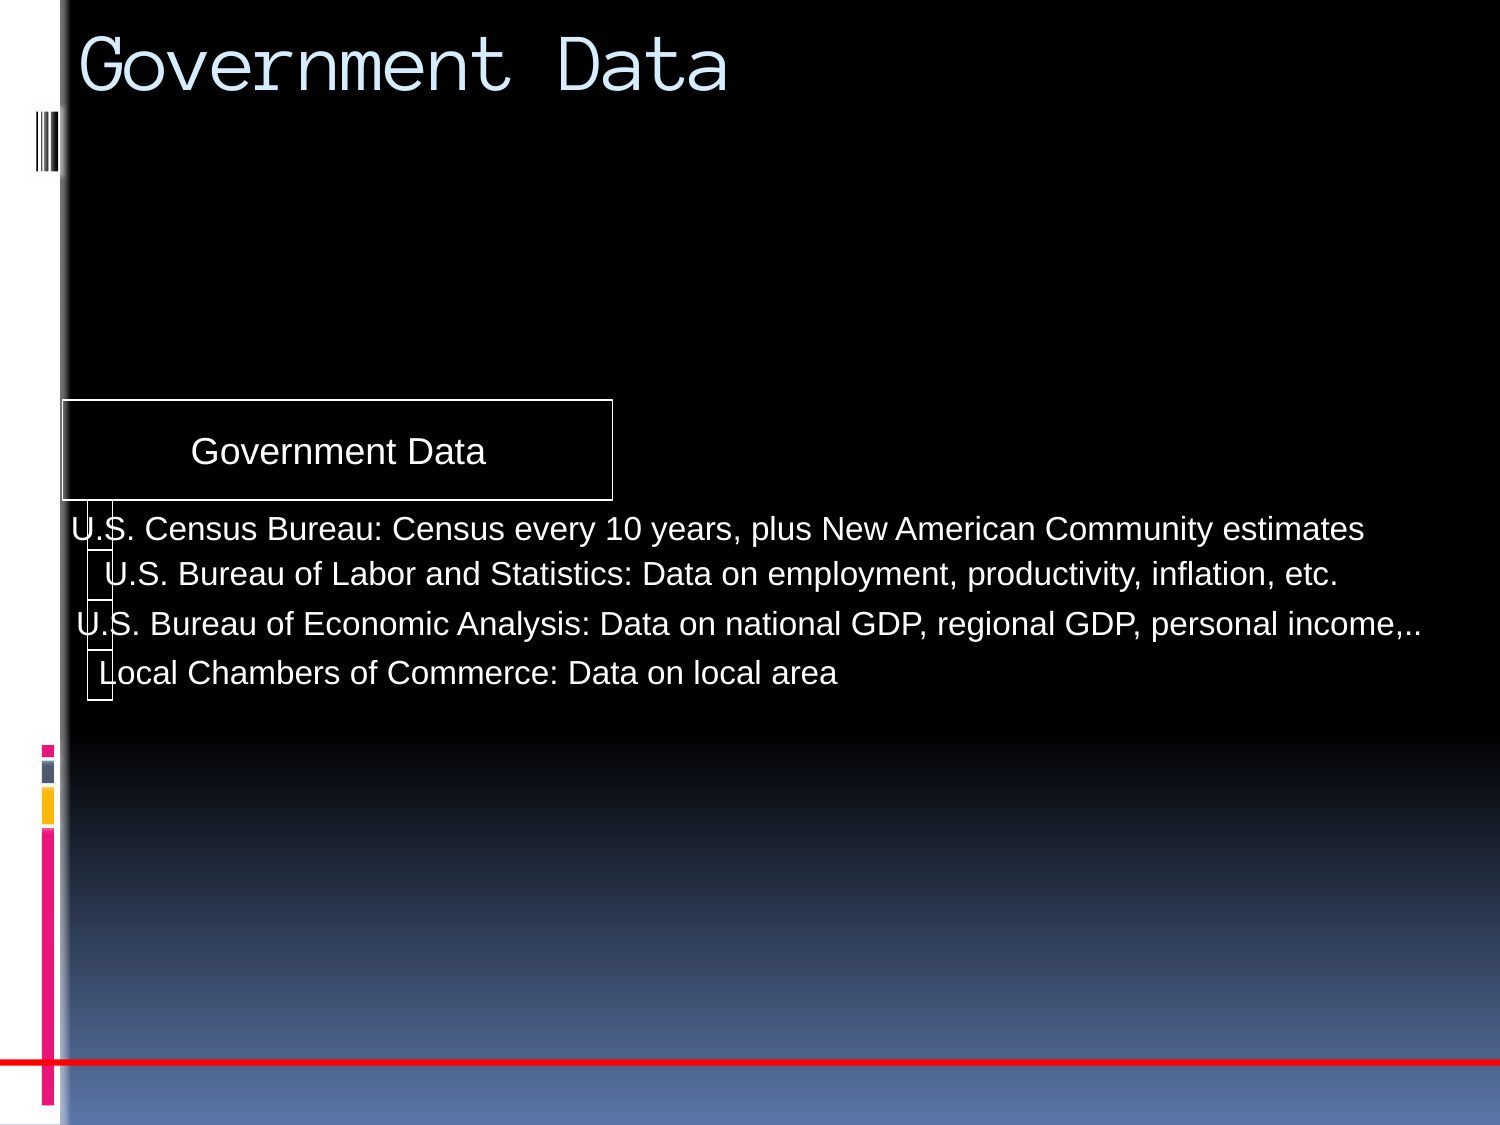

Government Data

Government Data

U.S. Census Bureau: Census every 10 years, plus New American Community estimates
U.S. Bureau of Labor and Statistics: Data on employment, productivity, inflation, etc.
U.S. Bureau of Economic Analysis: Data on national GDP, regional GDP, personal income,..

Local Chambers of Commerce: Data on local area